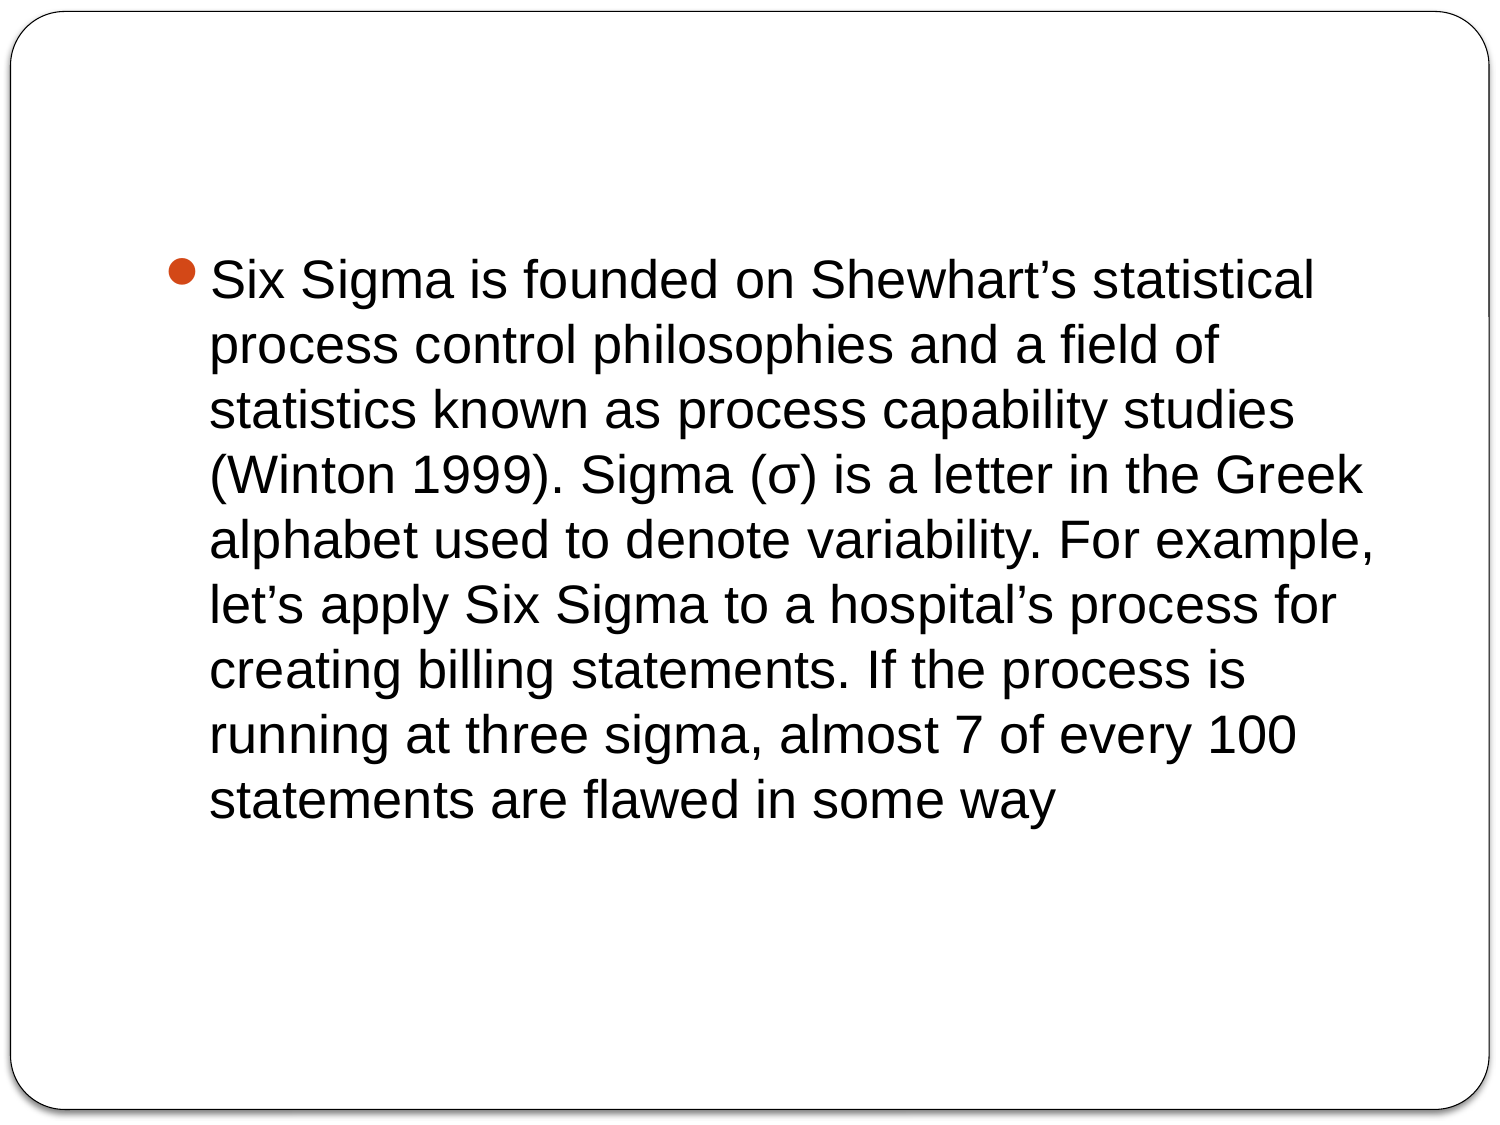

#
Six Sigma is founded on Shewhart’s statistical process control philosophies and a field of statistics known as process capability studies (Winton 1999). Sigma (σ) is a letter in the Greek alphabet used to denote variability. For example, let’s apply Six Sigma to a hospital’s process for creating billing statements. If the process is running at three sigma, almost 7 of every 100 statements are flawed in some way